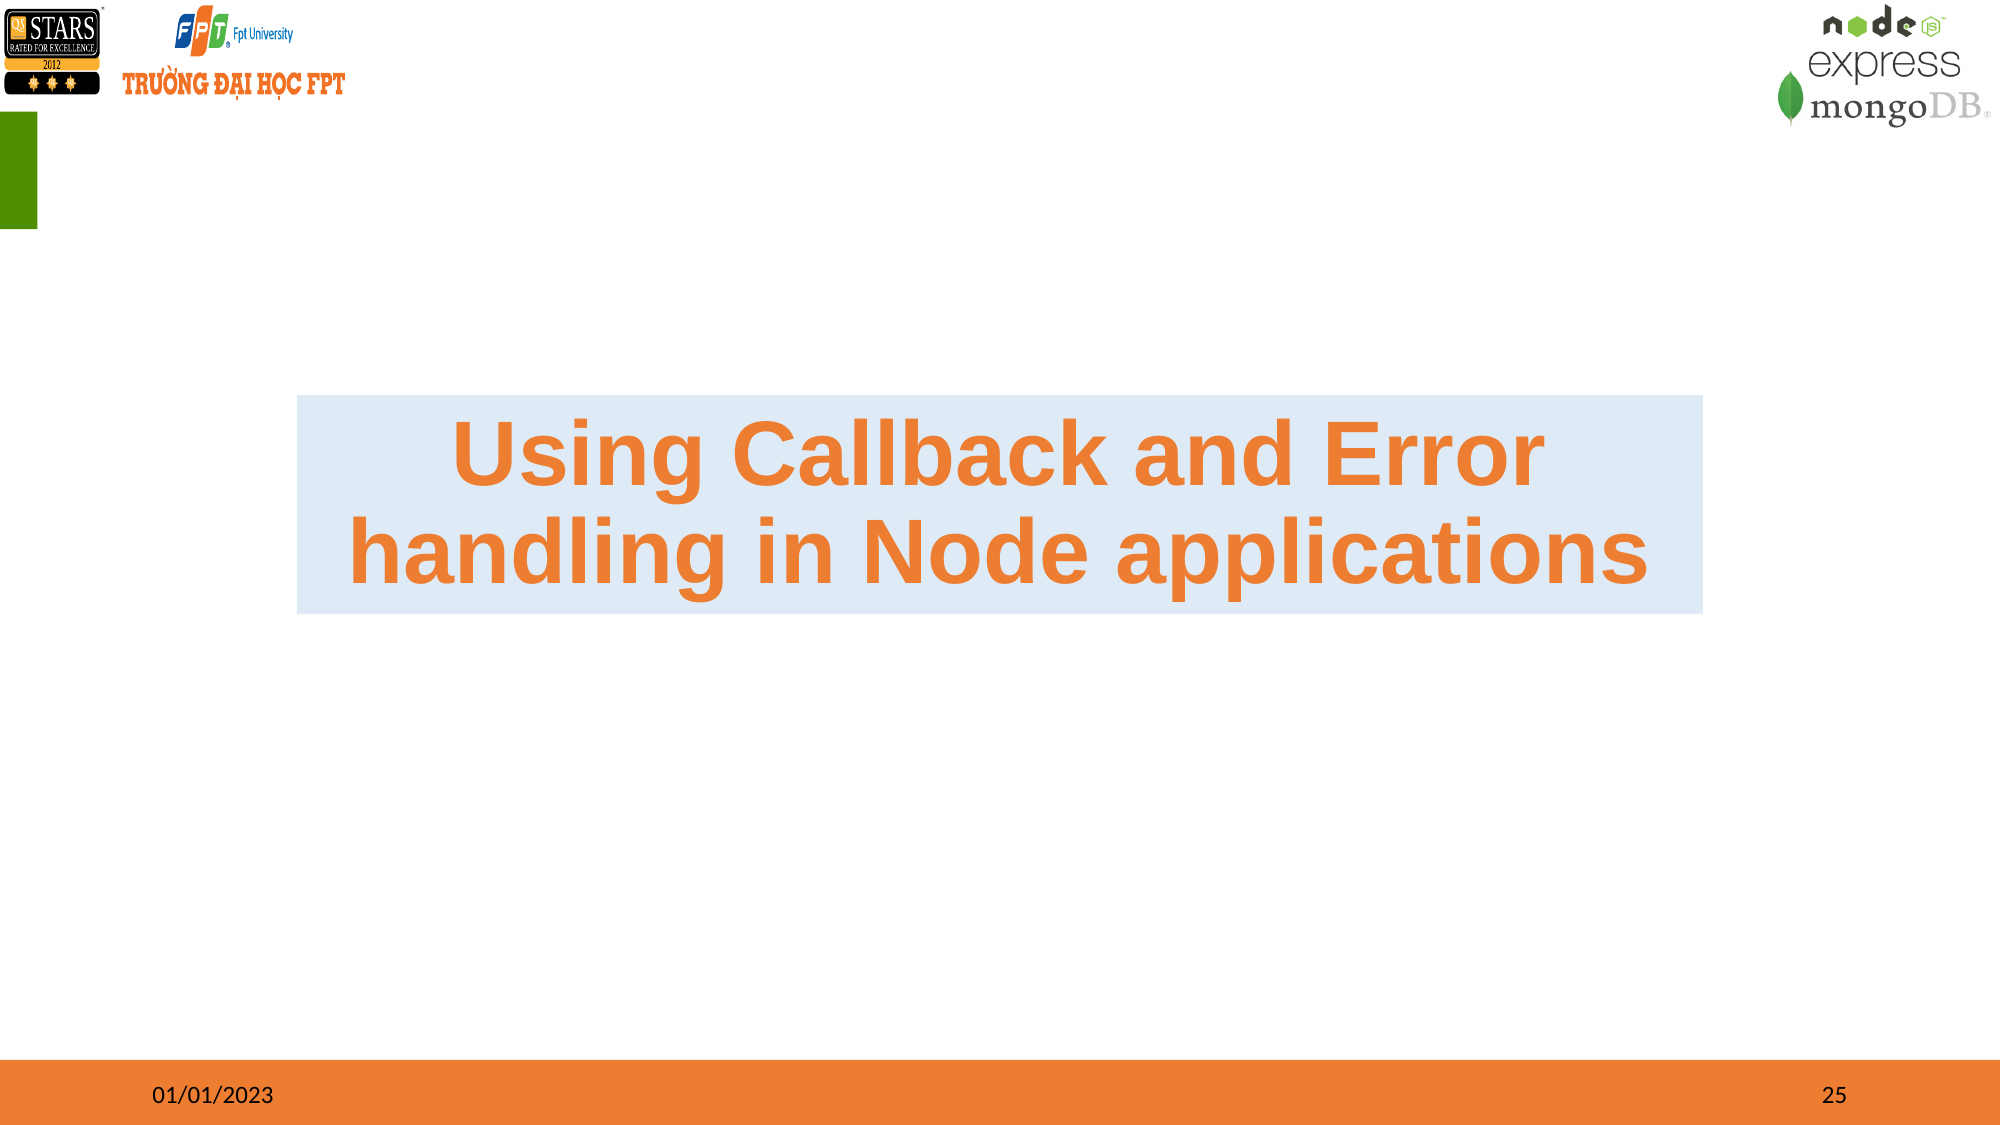

Using Callback and Error handling in Node applications
01/01/2023
25